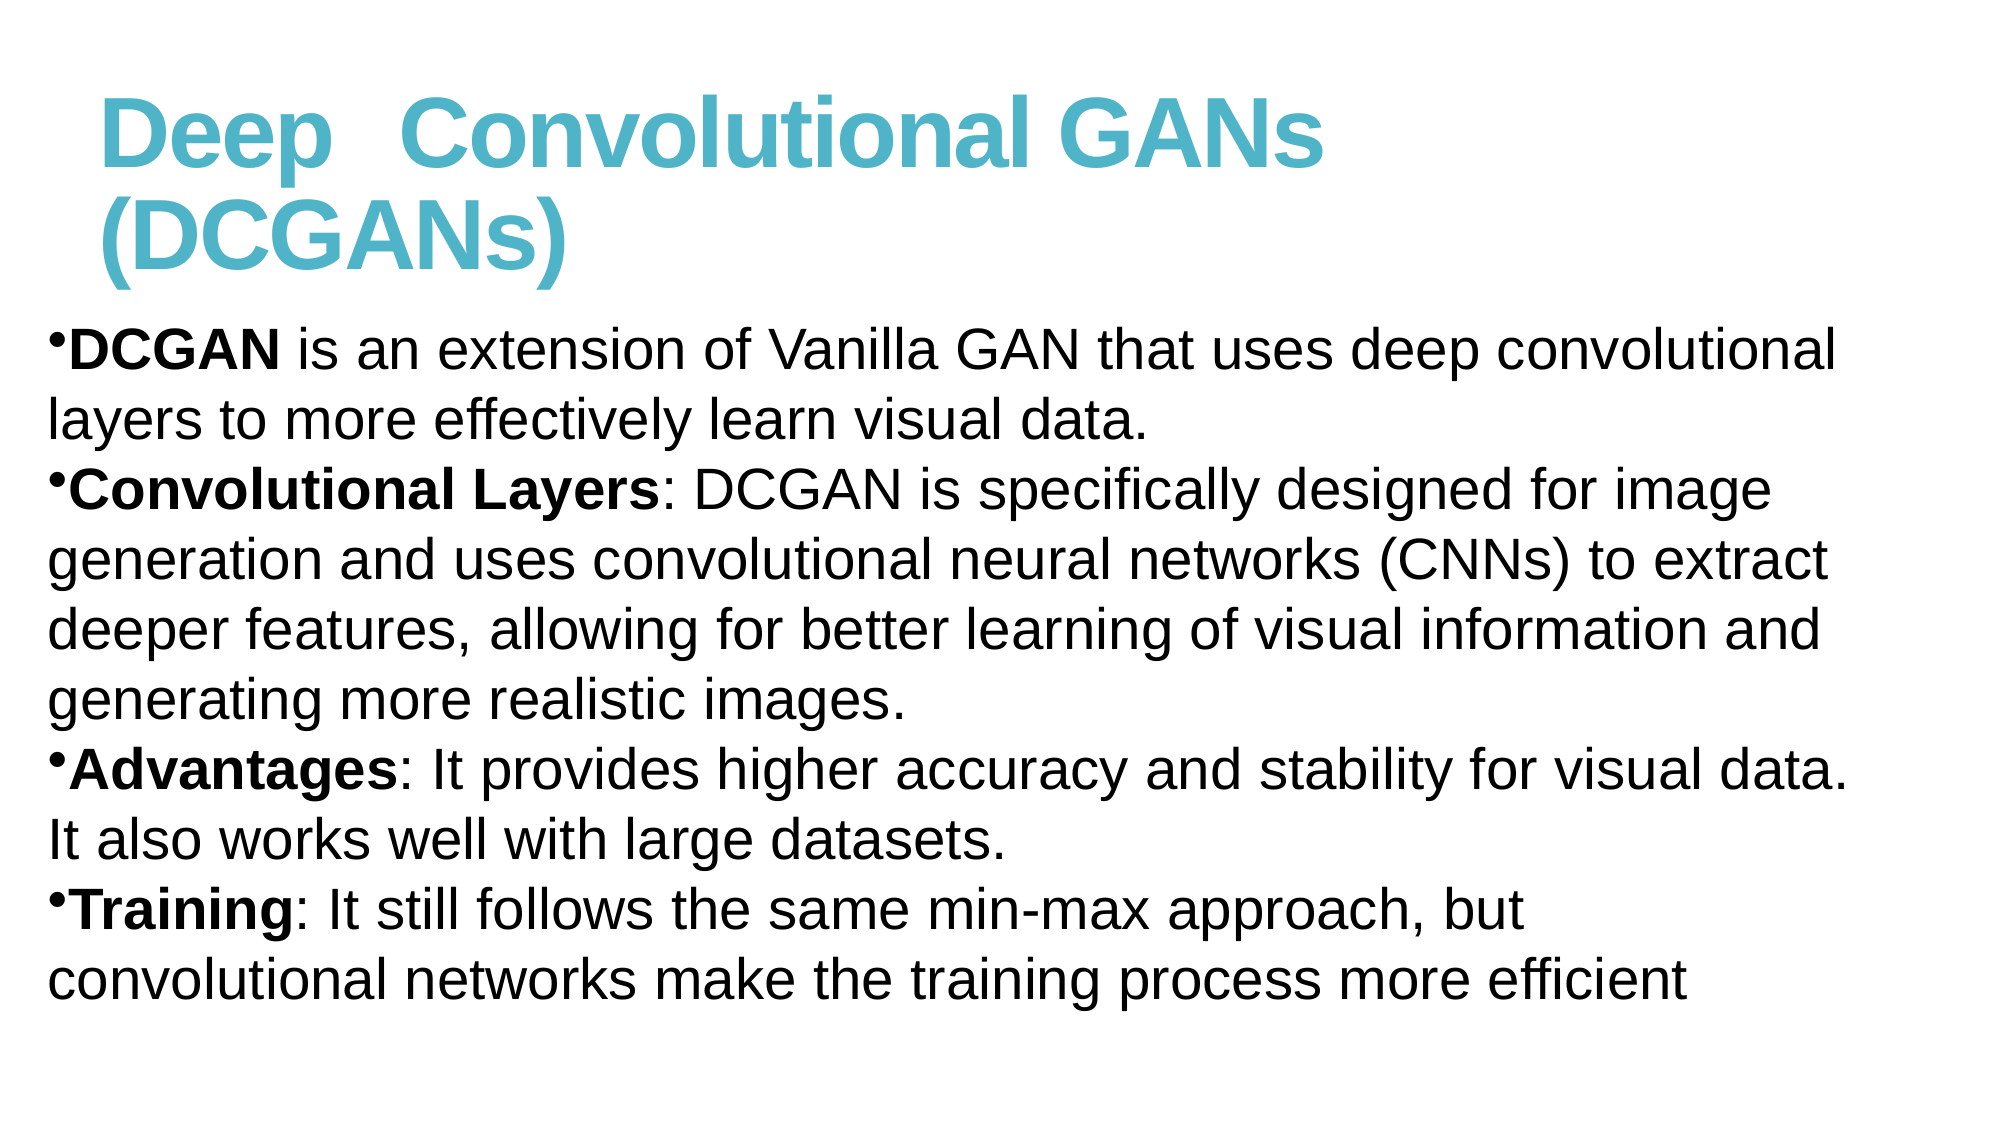

# Deep	Convolutional GANs	(DCGANs)
DCGAN is an extension of Vanilla GAN that uses deep convolutional layers to more effectively learn visual data.
Convolutional Layers: DCGAN is specifically designed for image generation and uses convolutional neural networks (CNNs) to extract deeper features, allowing for better learning of visual information and generating more realistic images.
Advantages: It provides higher accuracy and stability for visual data. It also works well with large datasets.
Training: It still follows the same min-max approach, but convolutional networks make the training process more efficient